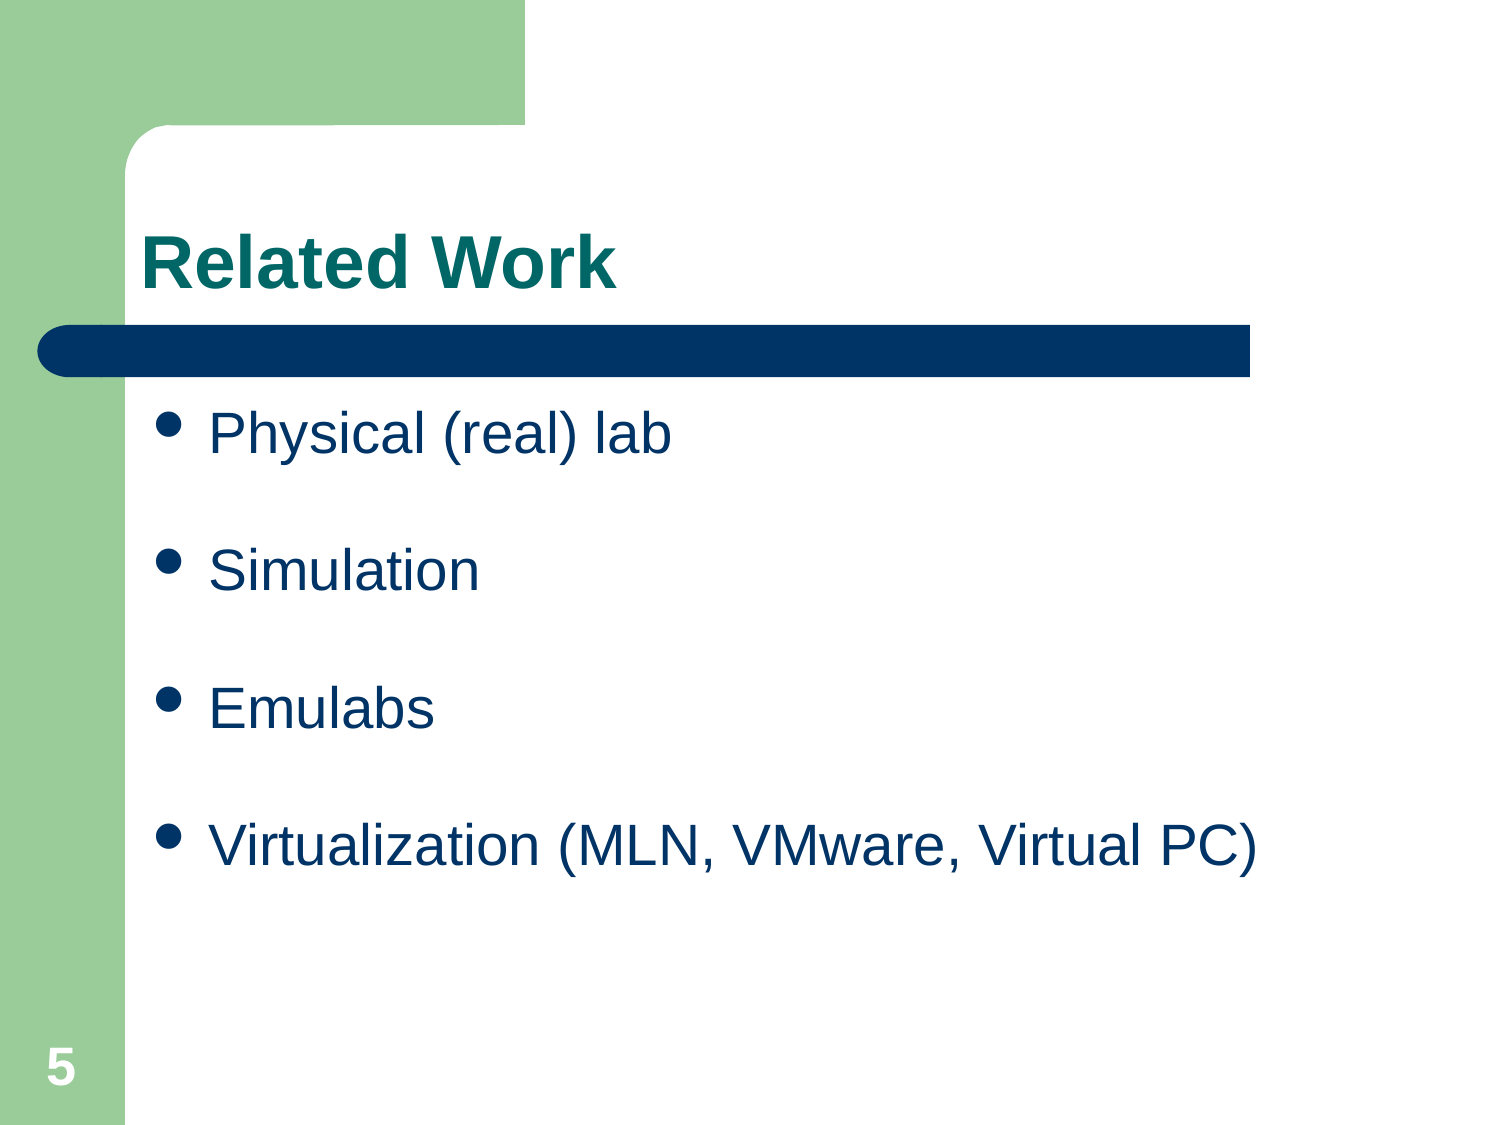

Related Work
Physical (real) lab
Simulation
Emulabs
Virtualization (MLN, VMware, Virtual PC)
5